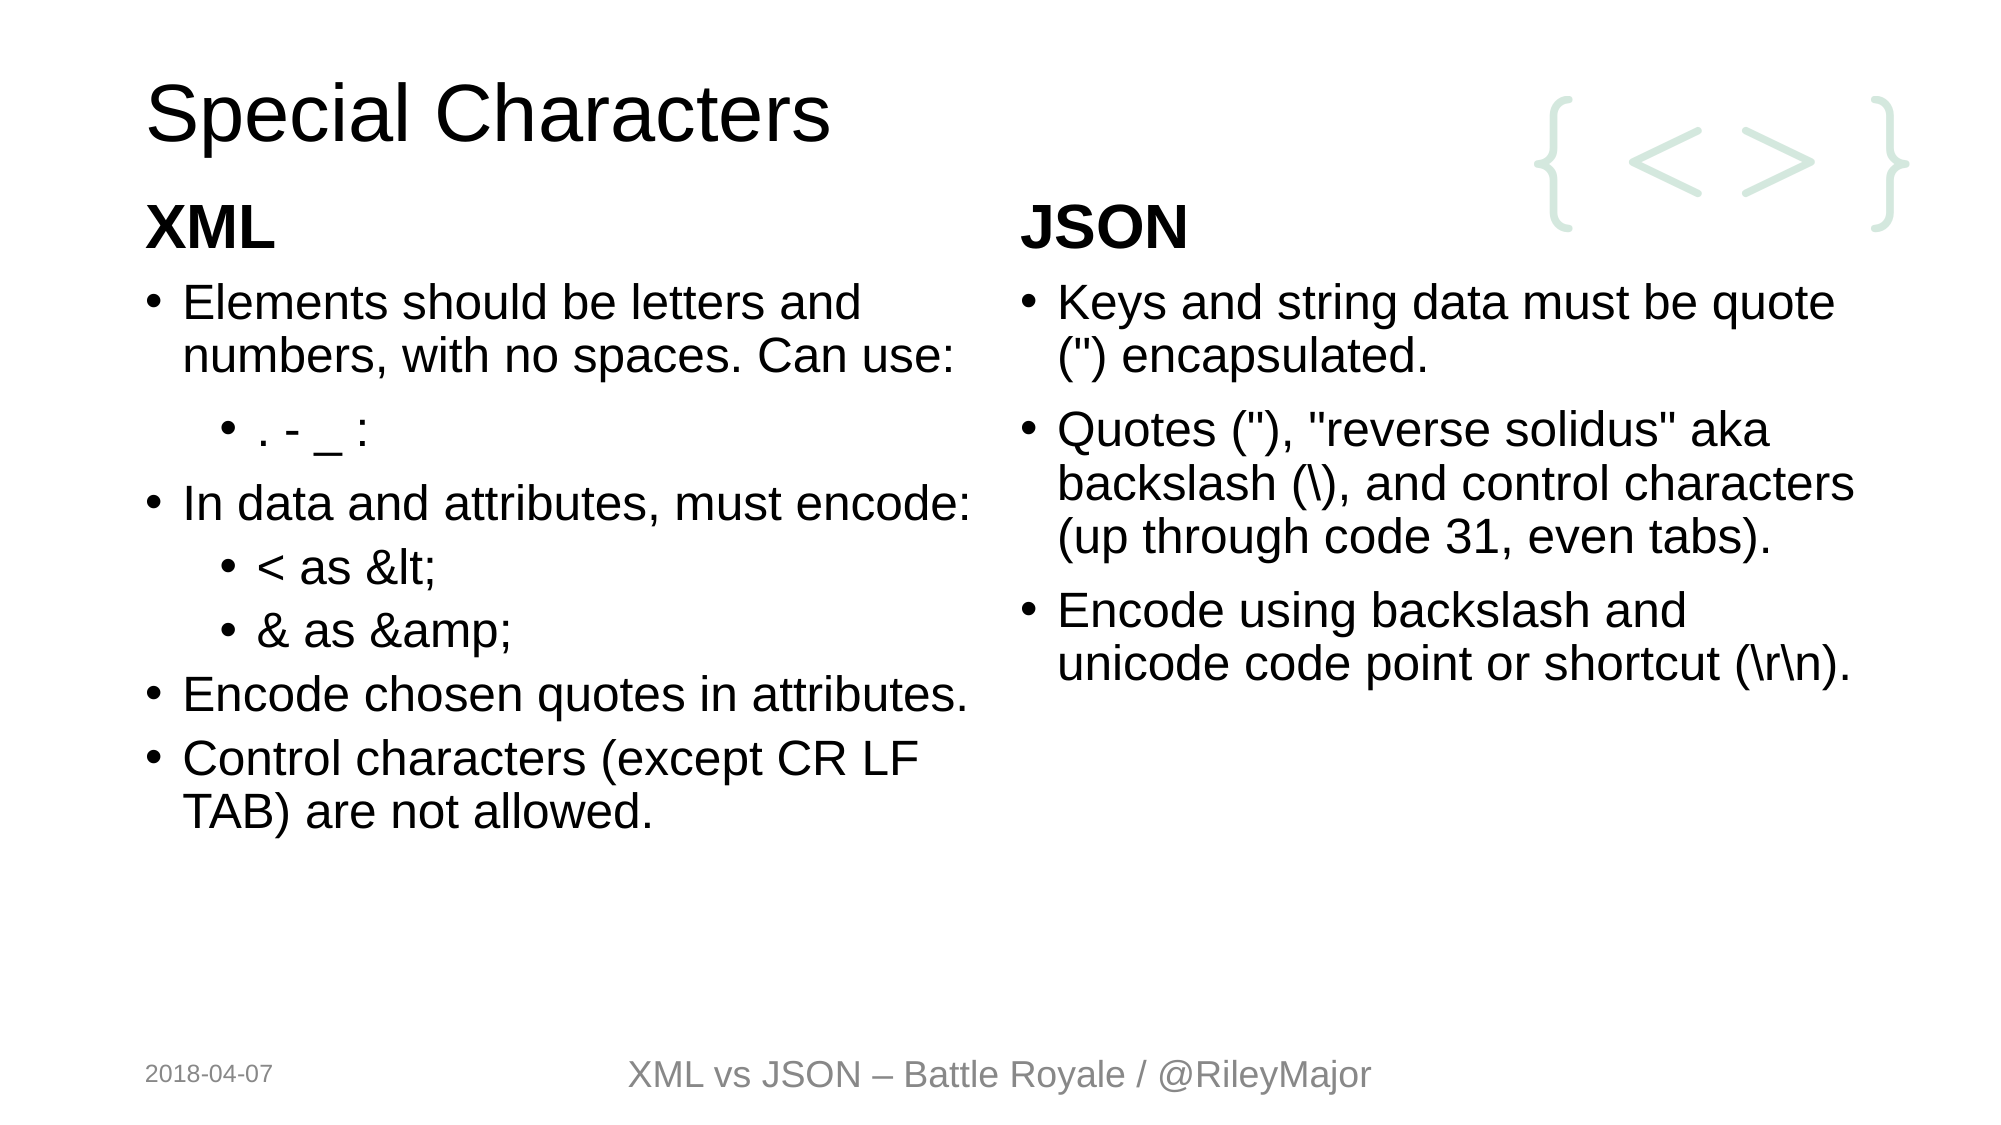

# Special Characters
XML
JSON
Elements should be letters and numbers, with no spaces. Can use:
. - _ :
In data and attributes, must encode:
< as &lt;
& as &amp;
Encode chosen quotes in attributes.
Control characters (except CR LF TAB) are not allowed.
Keys and string data must be quote (") encapsulated.
Quotes ("), "reverse solidus" aka backslash (\), and control characters (up through code 31, even tabs).
Encode using backslash and unicode code point or shortcut (\r\n).
13